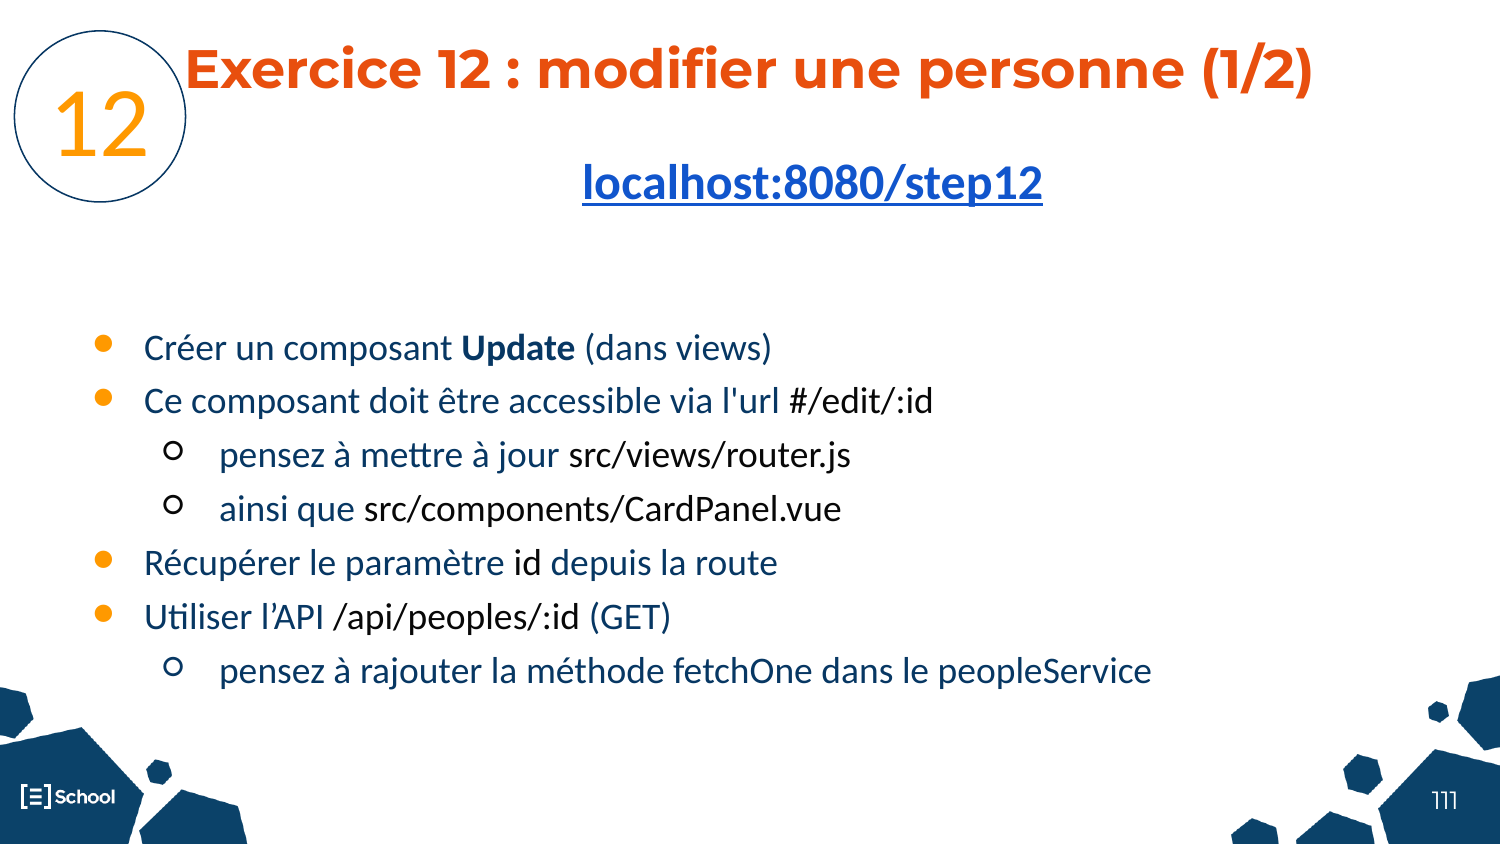

Exercice 12 : modifier une personne (1/2)

12
localhost:8080/step12
Créer un composant Update (dans views)
Ce composant doit être accessible via l'url #/edit/:id
pensez à mettre à jour src/views/router.js
ainsi que src/components/CardPanel.vue
Récupérer le paramètre id depuis la route
Utiliser l’API /api/peoples/:id (GET)
pensez à rajouter la méthode fetchOne dans le peopleService
111